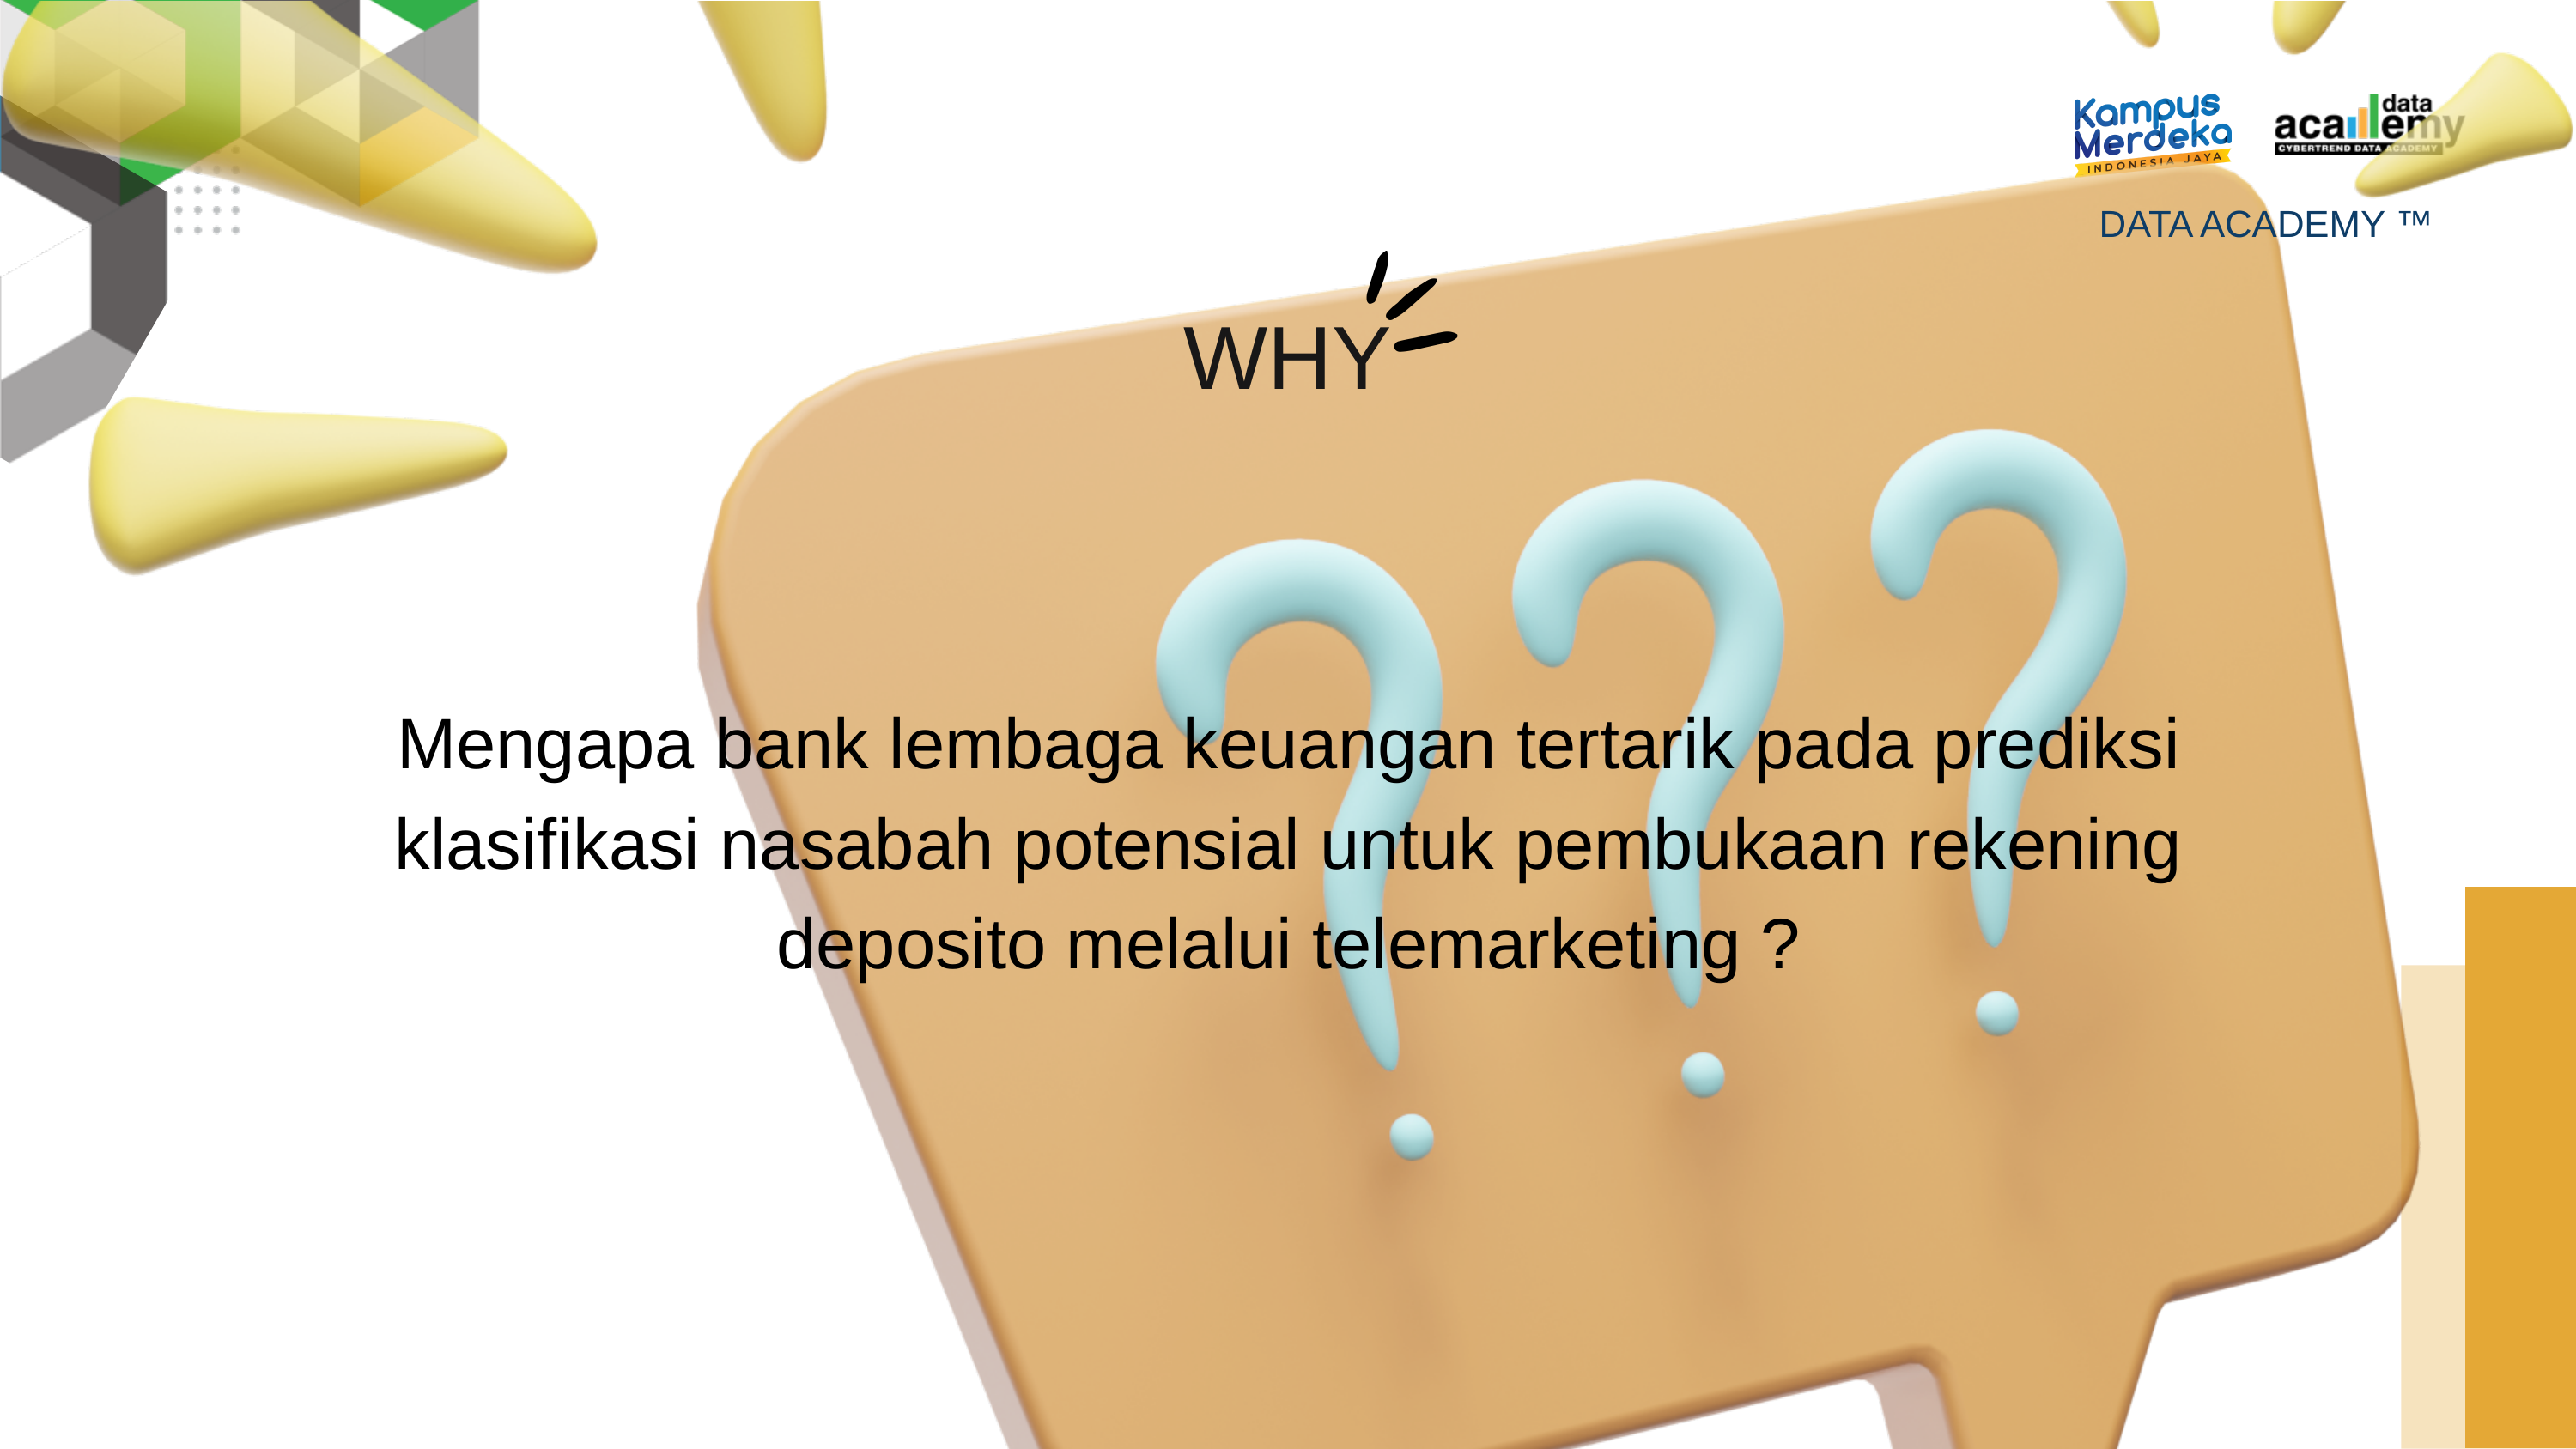

DATA ACADEMY ™

WHY
Mengapa bank lembaga keuangan tertarik pada prediksi klasifikasi nasabah potensial untuk pembukaan rekening deposito melalui telemarketing ?